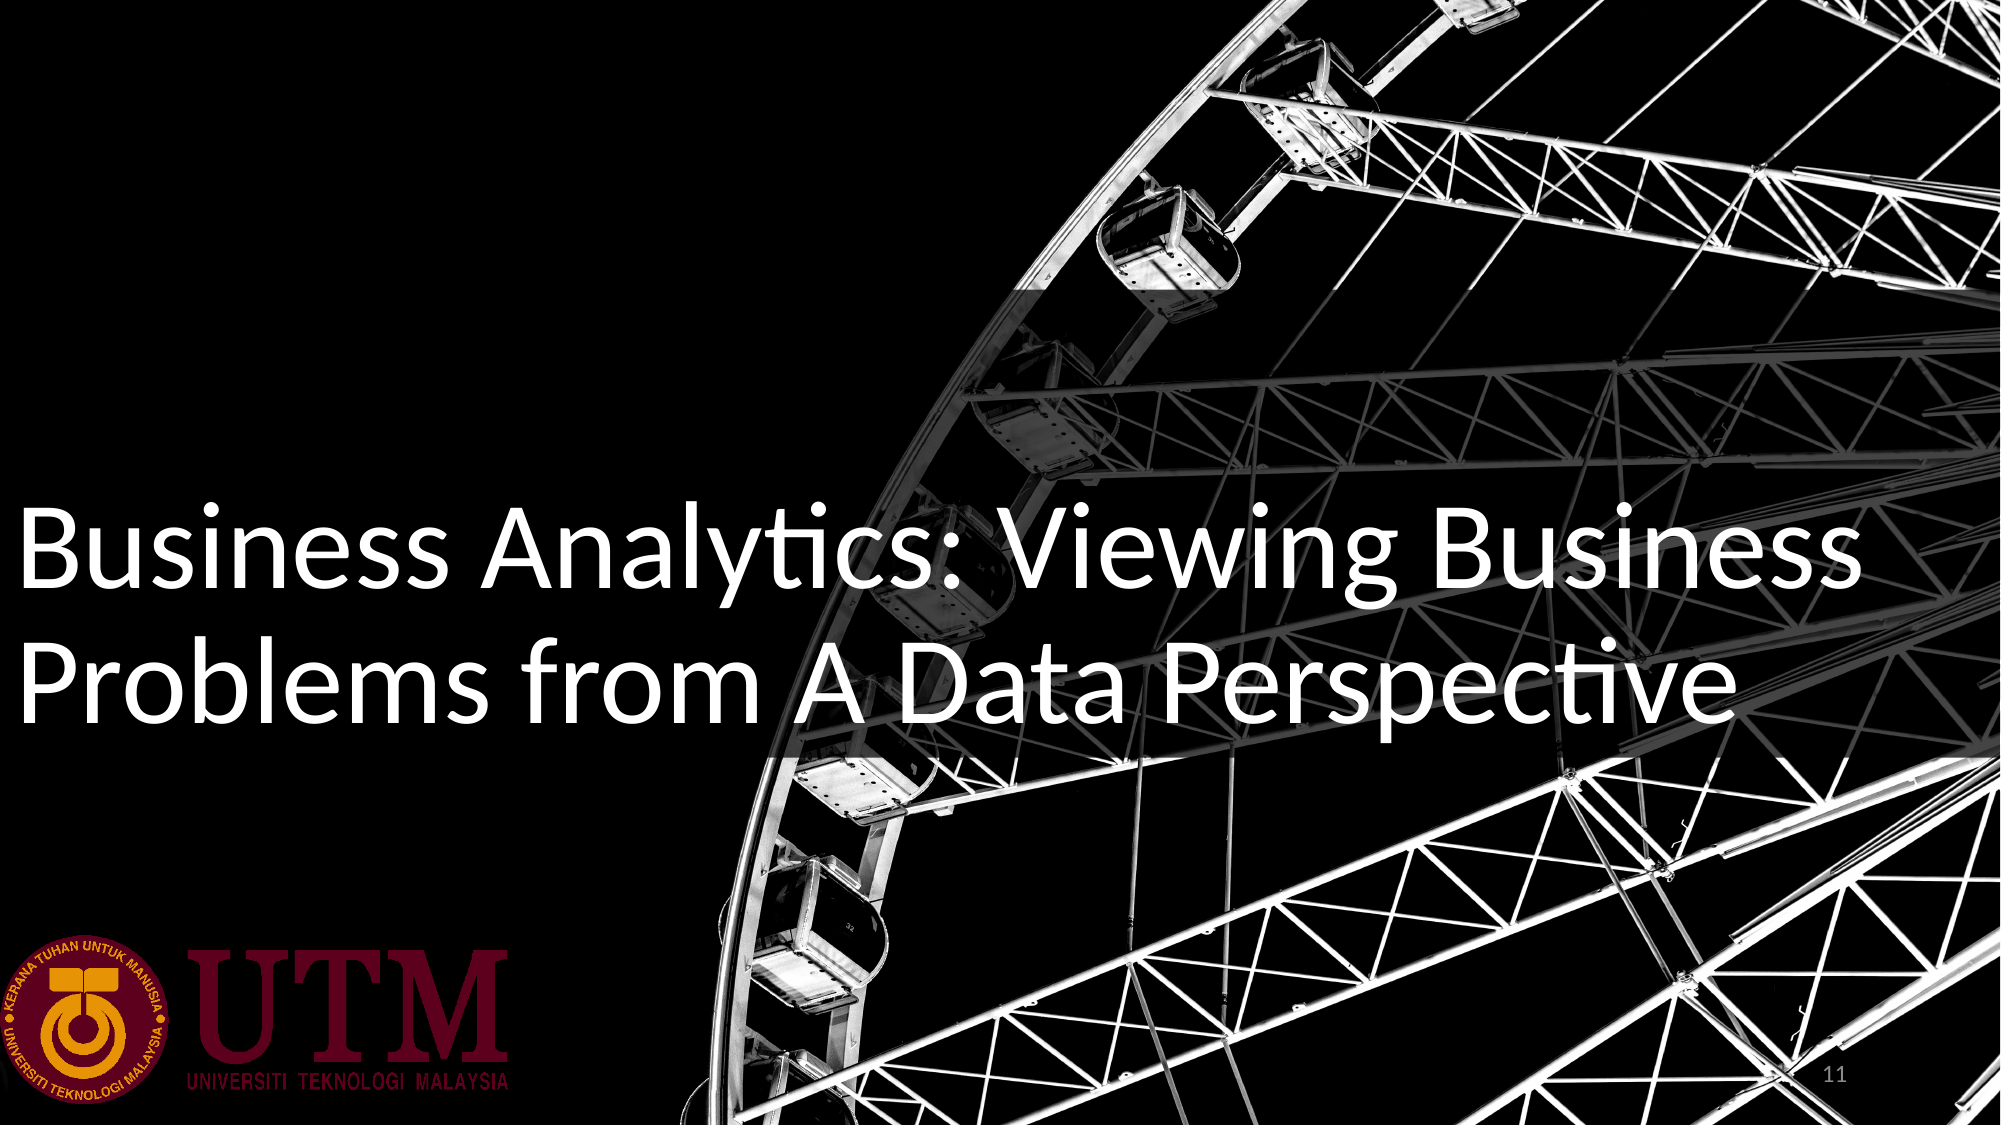

# Business Analytics: Viewing Business Problems from A Data Perspective

11